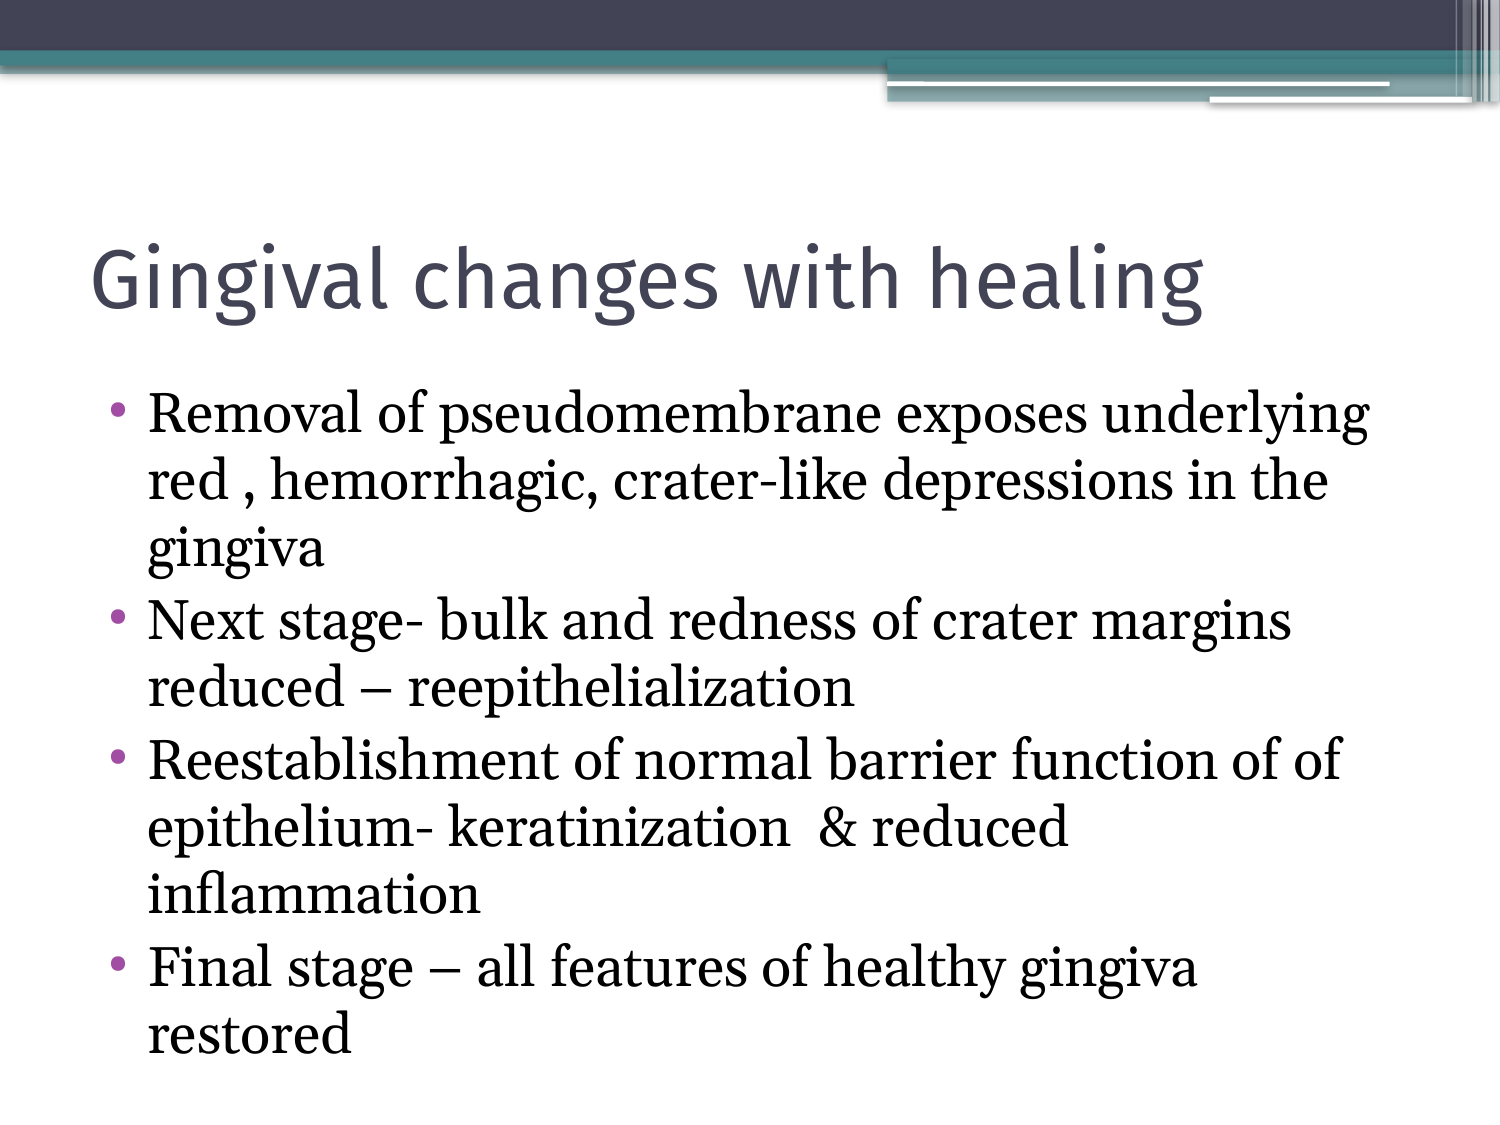

# Gingival changes with healing
Removal of pseudomembrane exposes underlying red , hemorrhagic, crater-like depressions in the gingiva
Next stage- bulk and redness of crater margins reduced – reepithelialization
Reestablishment of normal barrier function of of epithelium- keratinization  & reduced inflammation
Final stage – all features of healthy gingiva restored